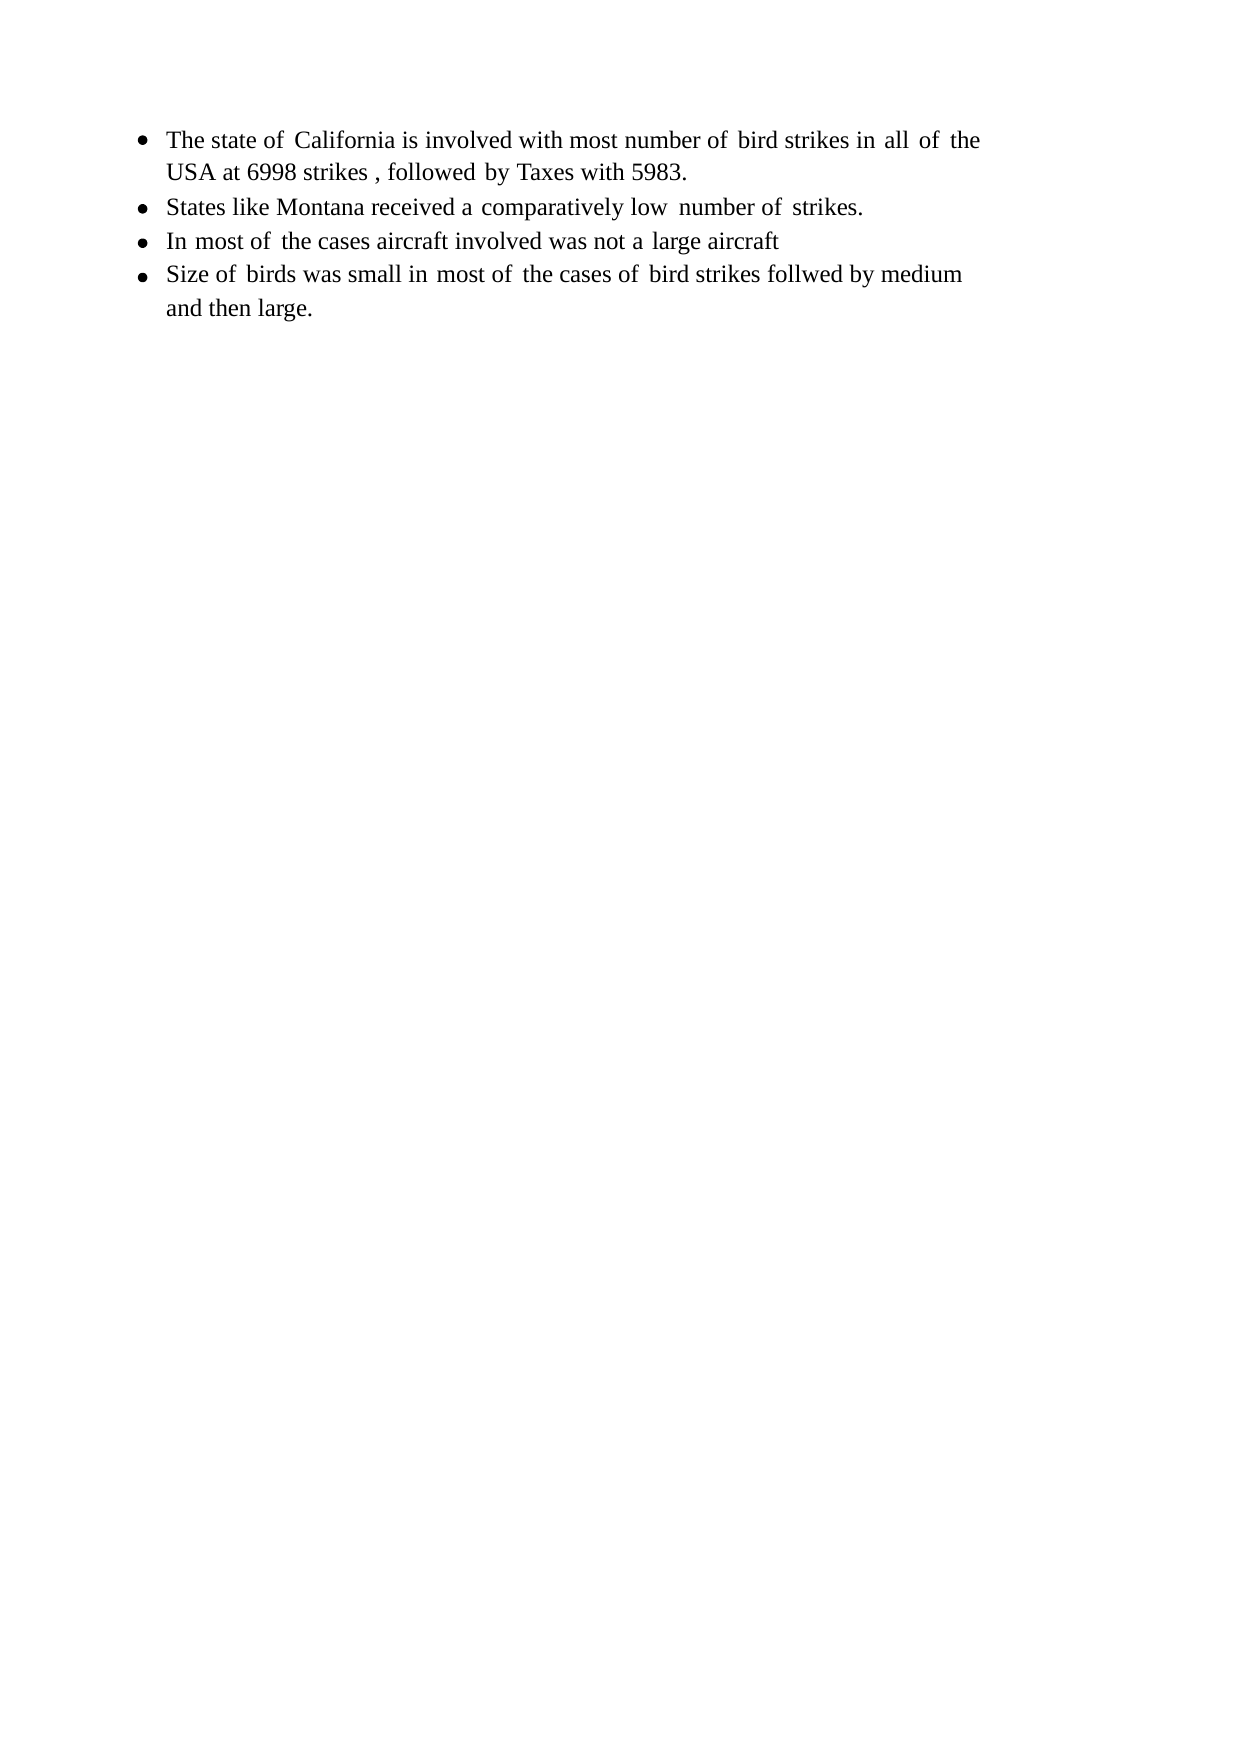

The state of California is involved with most number of bird strikes in all of the
USA at 6998 strikes , followed by Taxes with 5983.
States like Montana received a comparatively low number of strikes.
In most of the cases aircraft involved was not a large aircraft
Size of birds was small in most of the cases of bird strikes follwed by medium
and then large.